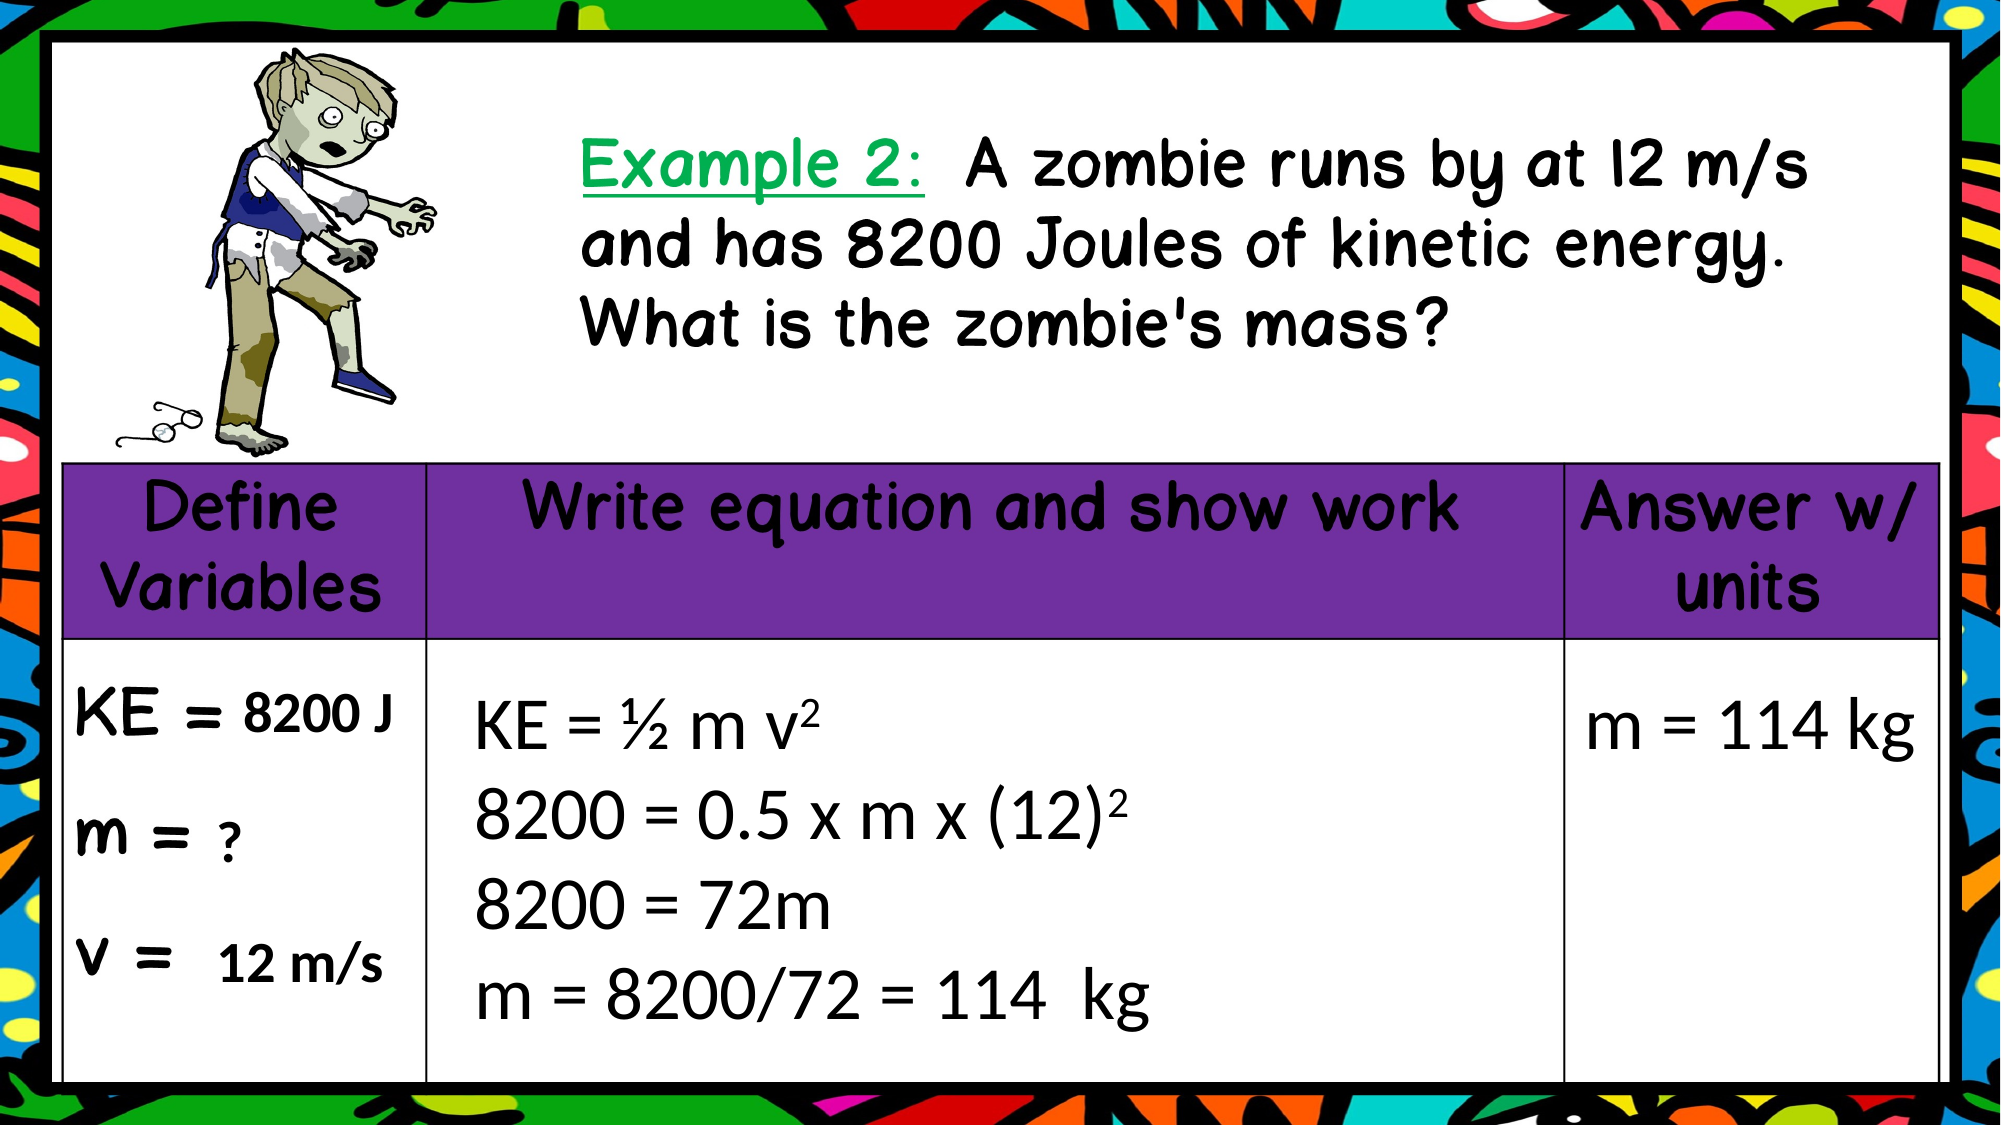

8200 J

?

12 m/s
KE = ½ m v2
8200 = 0.5 x m x (12)2
8200 = 72m
m = 8200/72 = 114  kg
m = 114 kg